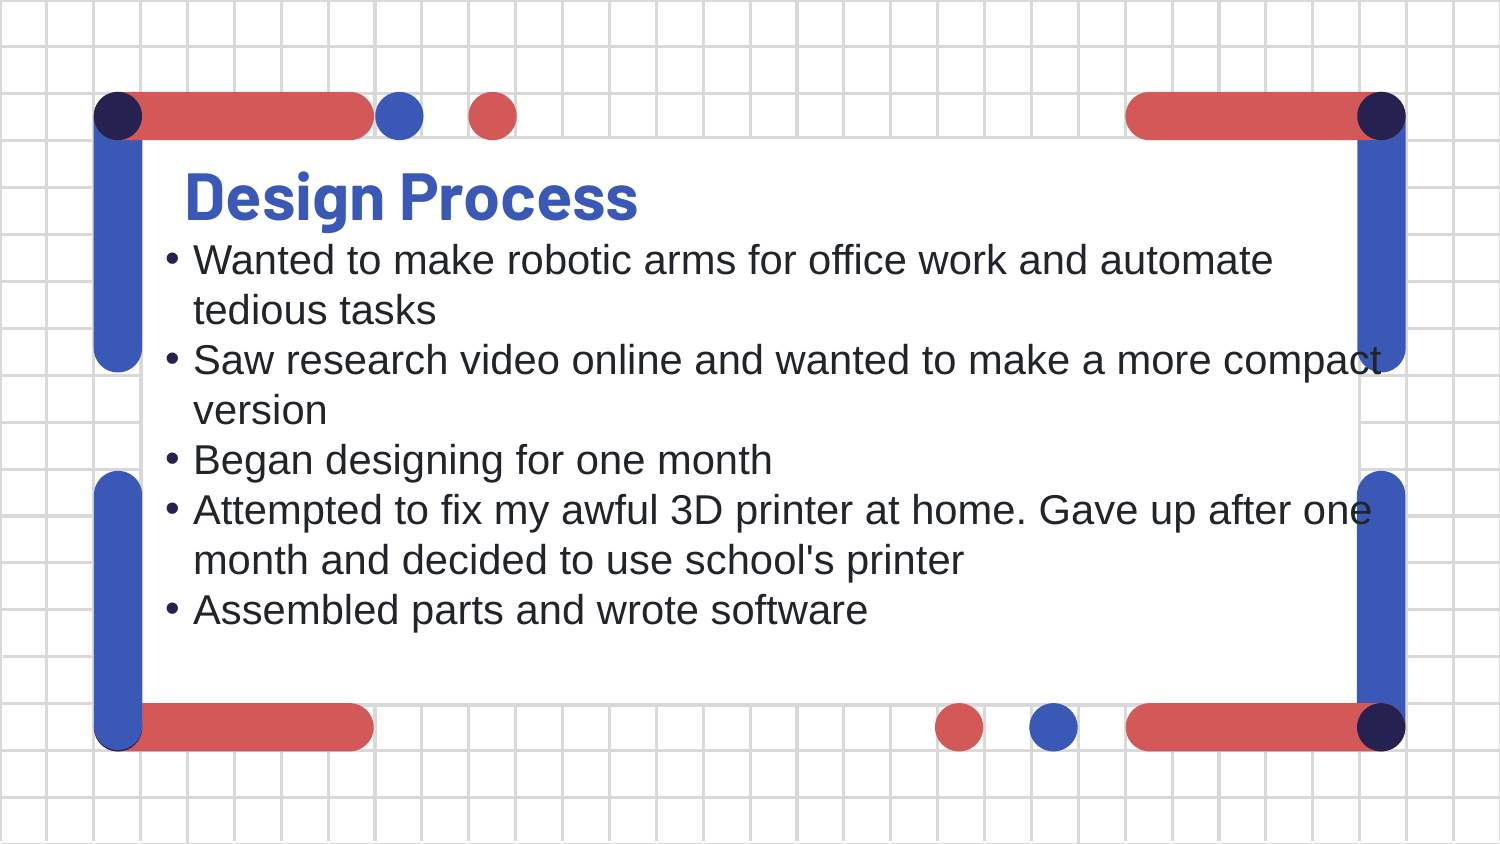

# Design Process
Wanted to make robotic arms for office work and automate tedious tasks
Saw research video online and wanted to make a more compact version
Began designing for one month
Attempted to fix my awful 3D printer at home. Gave up after one month and decided to use school's printer
Assembled parts and wrote software